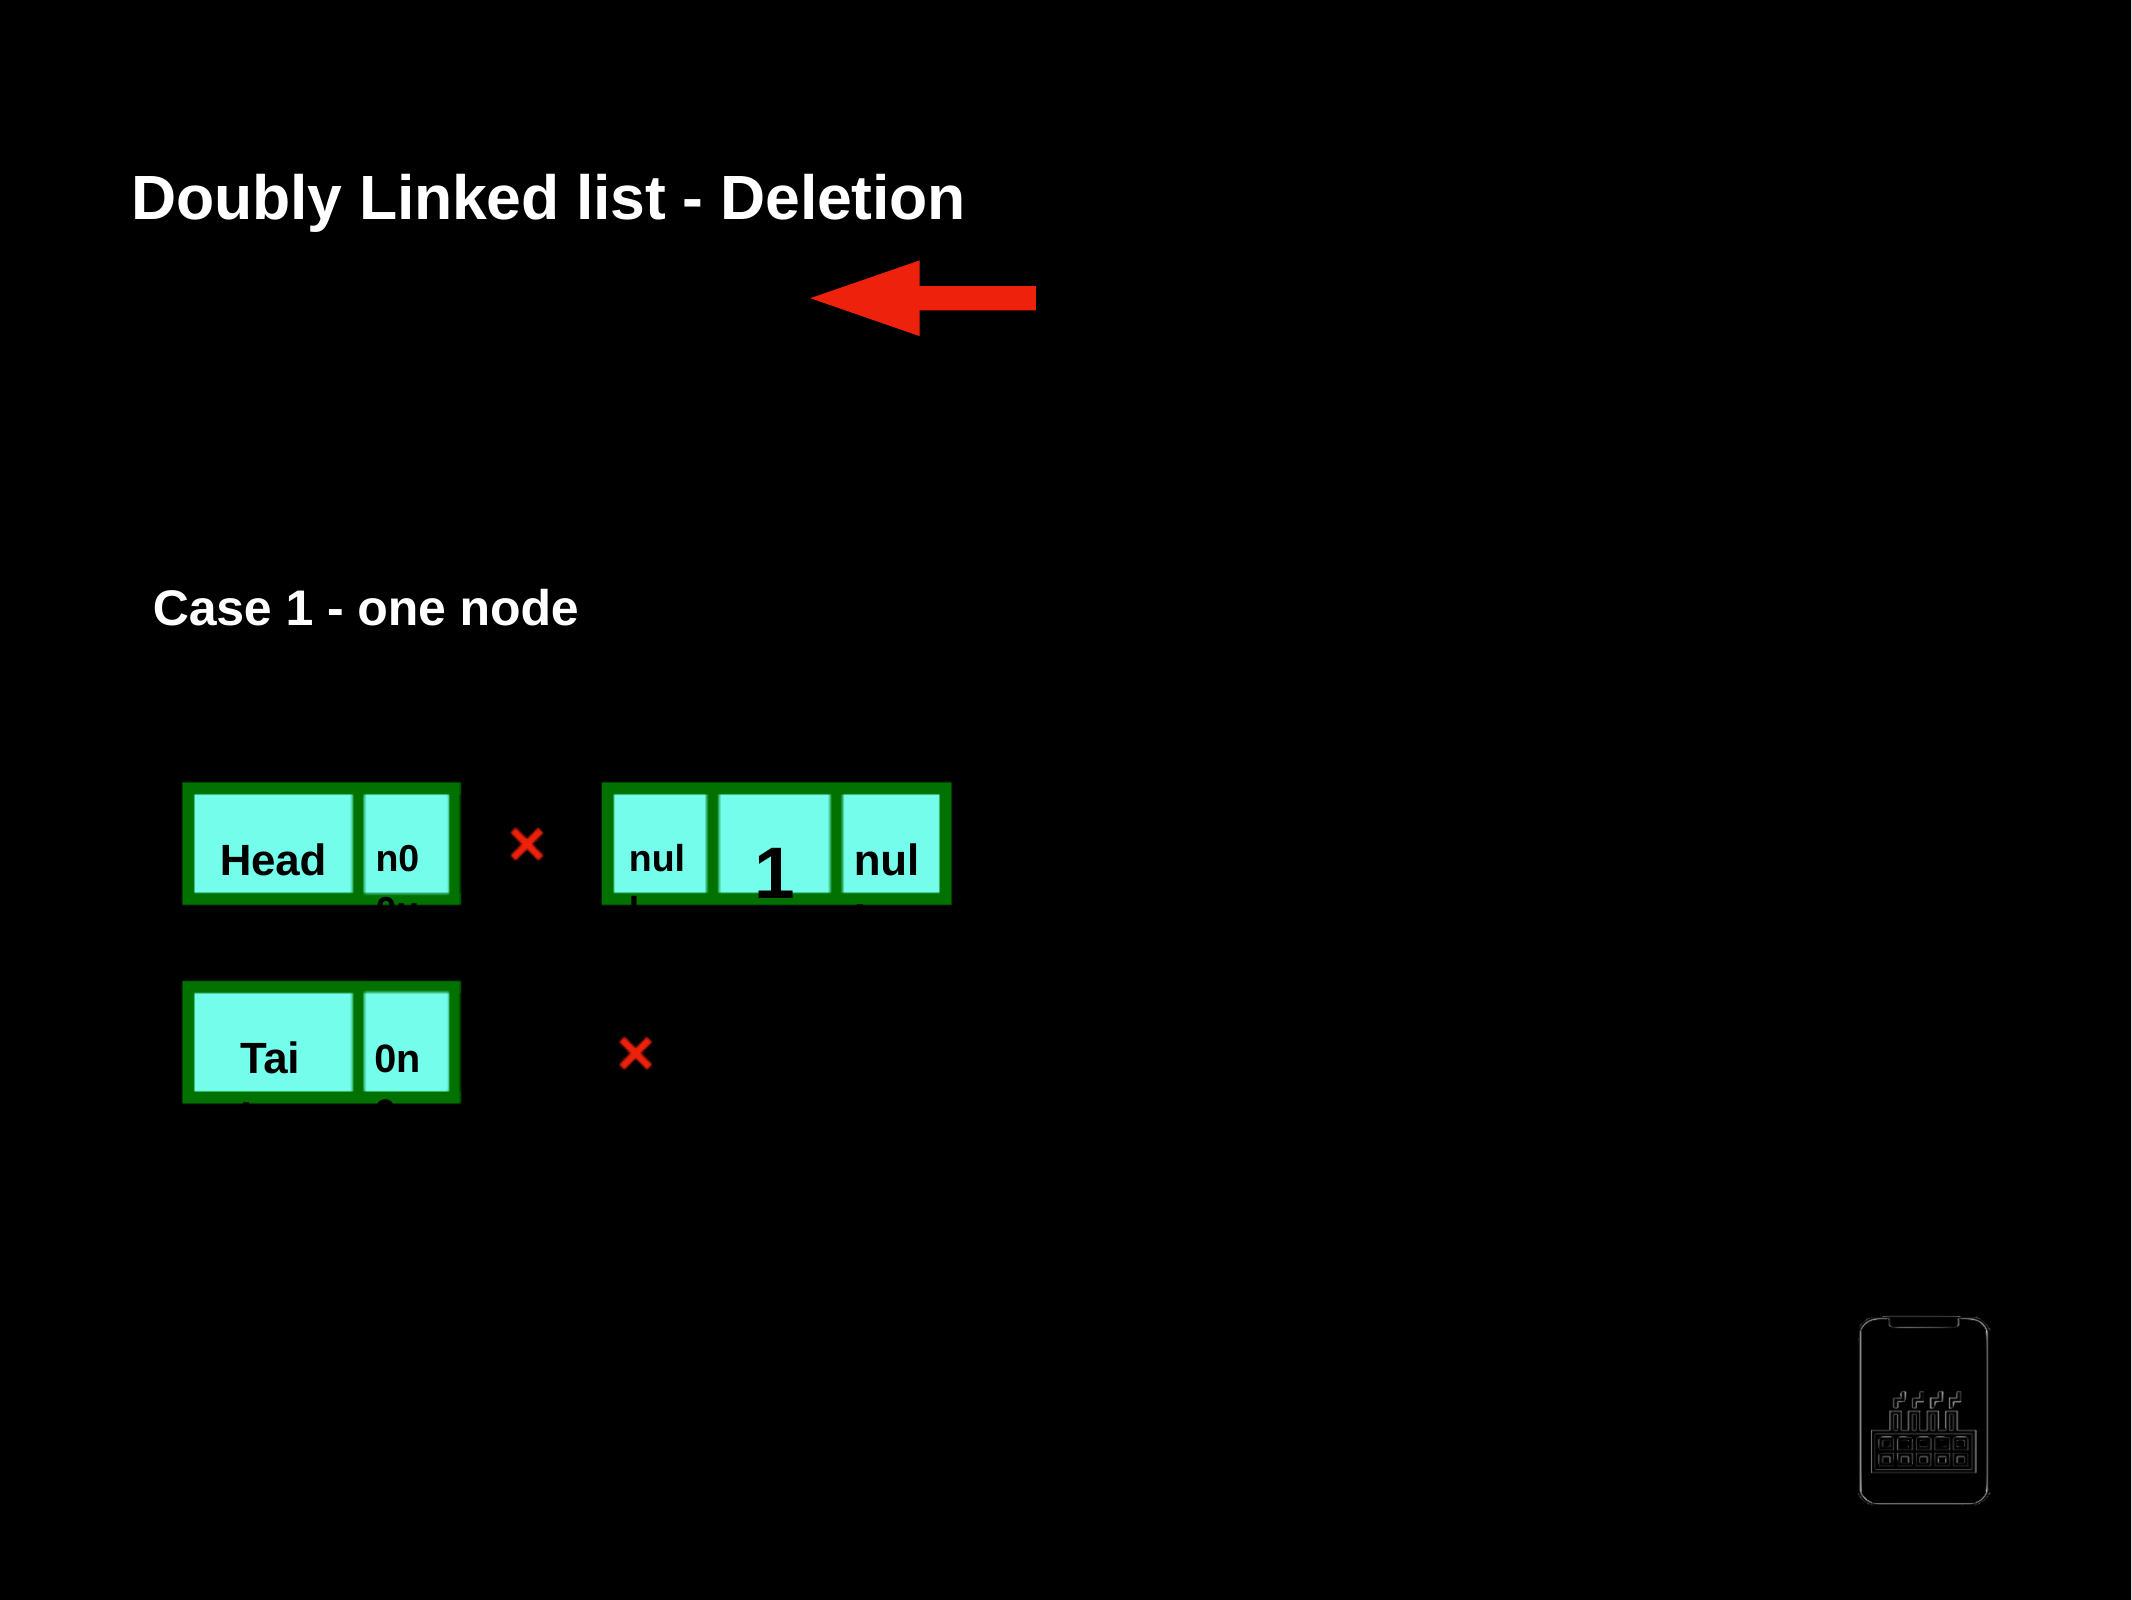

Doubly Linked list - Deletion

-Deleting the ﬁrst node -Deleting any given node -Deleting the last node
Case 1 - one node
node1

1
Head
null
n0 0u 1l l
null
001
Tail
0n 0u 1l l

AppMillers
www.appmillers.com